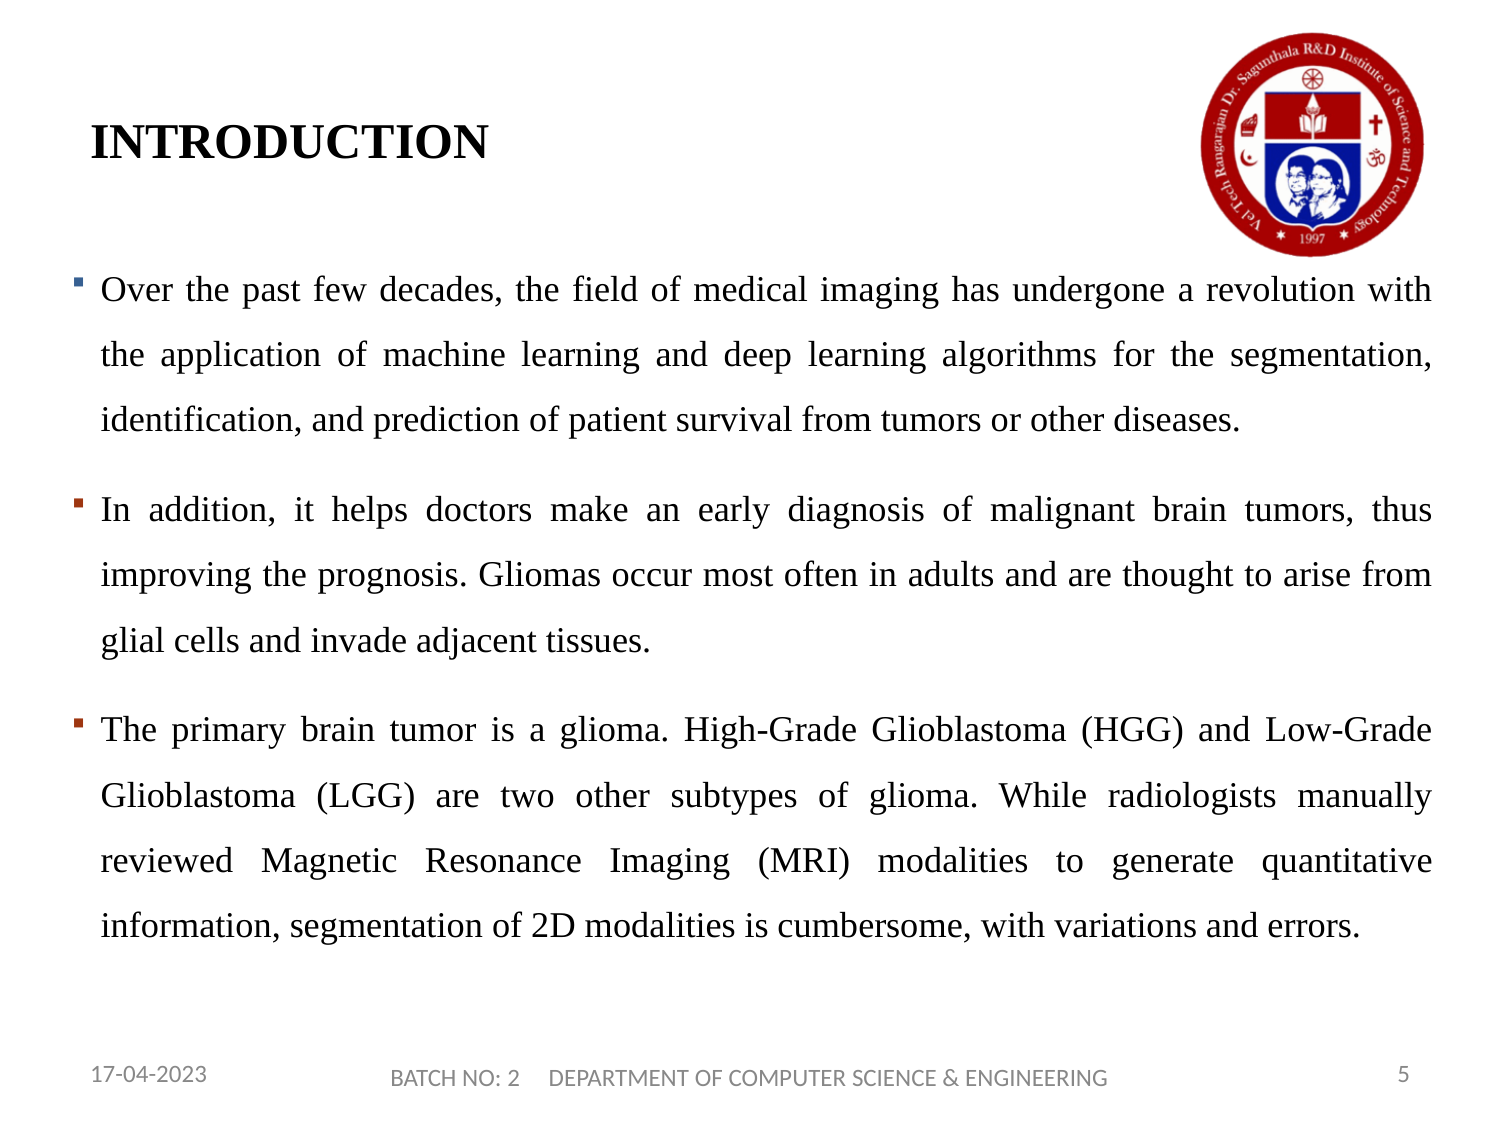

# INTRODUCTION
Over the past few decades, the field of medical imaging has undergone a revolution with the application of machine learning and deep learning algorithms for the segmentation, identification, and prediction of patient survival from tumors or other diseases. ​
In addition, it helps doctors make an early diagnosis of malignant brain tumors, thus improving the prognosis. Gliomas occur most often in adults and are thought to arise from glial cells and invade adjacent tissues. ​
The primary brain tumor is a glioma. High-Grade Glioblastoma (HGG) and Low-Grade Glioblastoma (LGG) are two other subtypes of glioma. While radiologists manually reviewed Magnetic Resonance Imaging (MRI) modalities to generate quantitative information, segmentation of 2D modalities is cumbersome, with variations and errors.
17-04-2023
BATCH NO: 2     DEPARTMENT OF COMPUTER SCIENCE & ENGINEERING
5